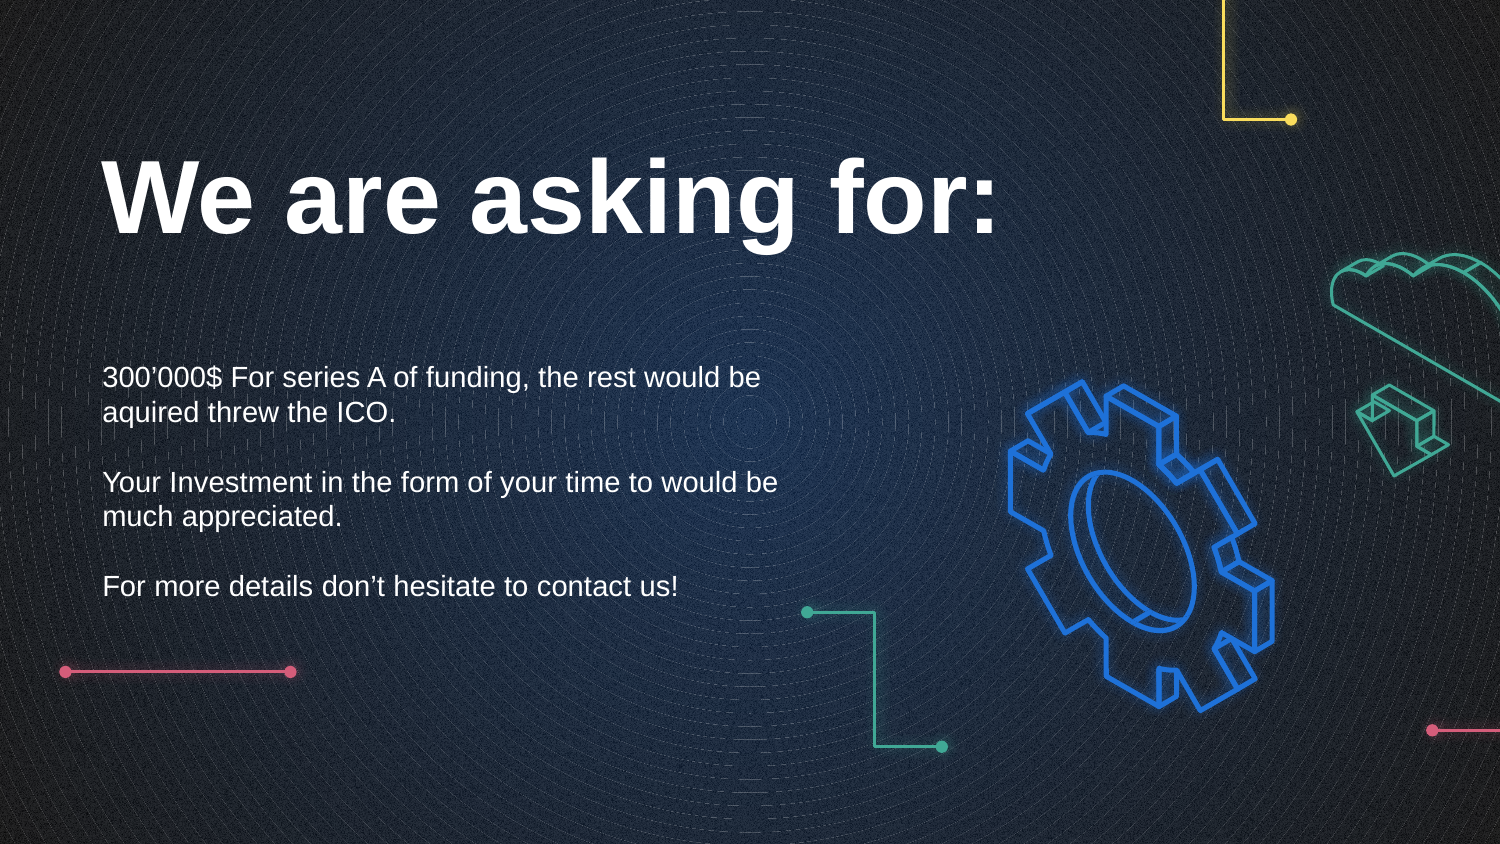

# We are asking for:
300’000$ For series A of funding, the rest would be aquired threw the ICO.

Your Investment in the form of your time to would be much appreciated.

For more details don’t hesitate to contact us!